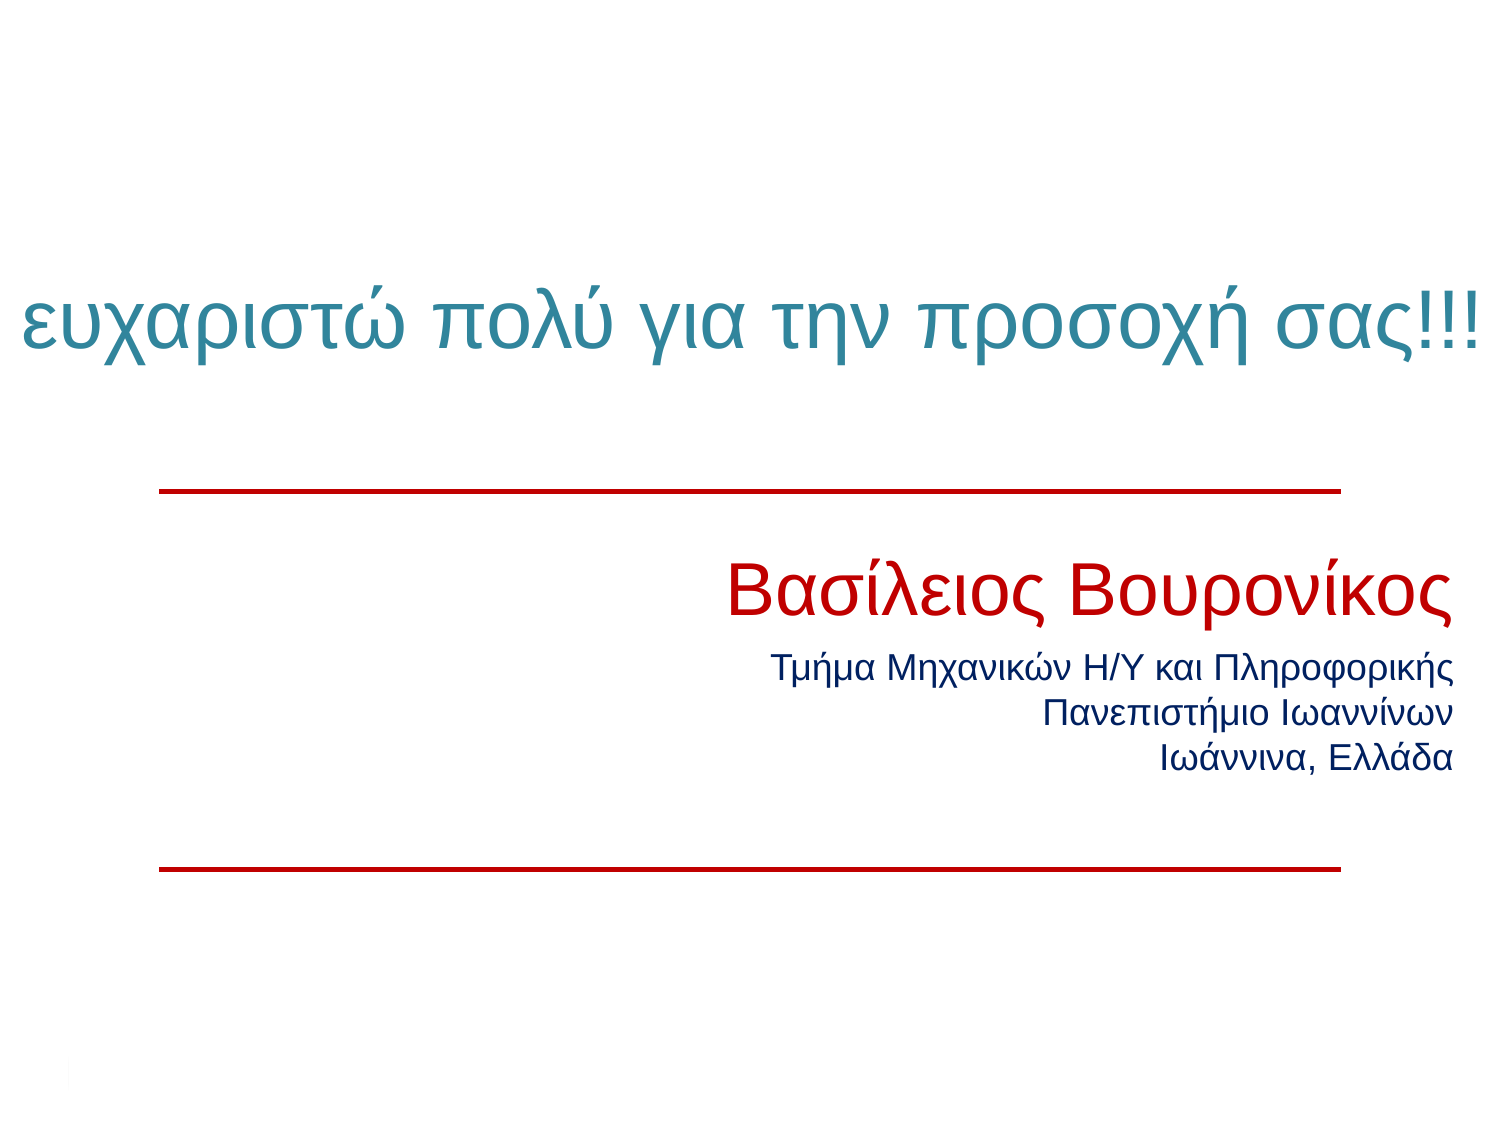

Σας ευχαριστώ πολύ για την προσοχή σας!!!

Βασίλειος Βουρονίκος

Τμήμα Μηχανικών Η/Υ και Πληροφορικής
Πανεπιστήμιο Ιωαννίνων
Ιωάννινα, Ελλάδα